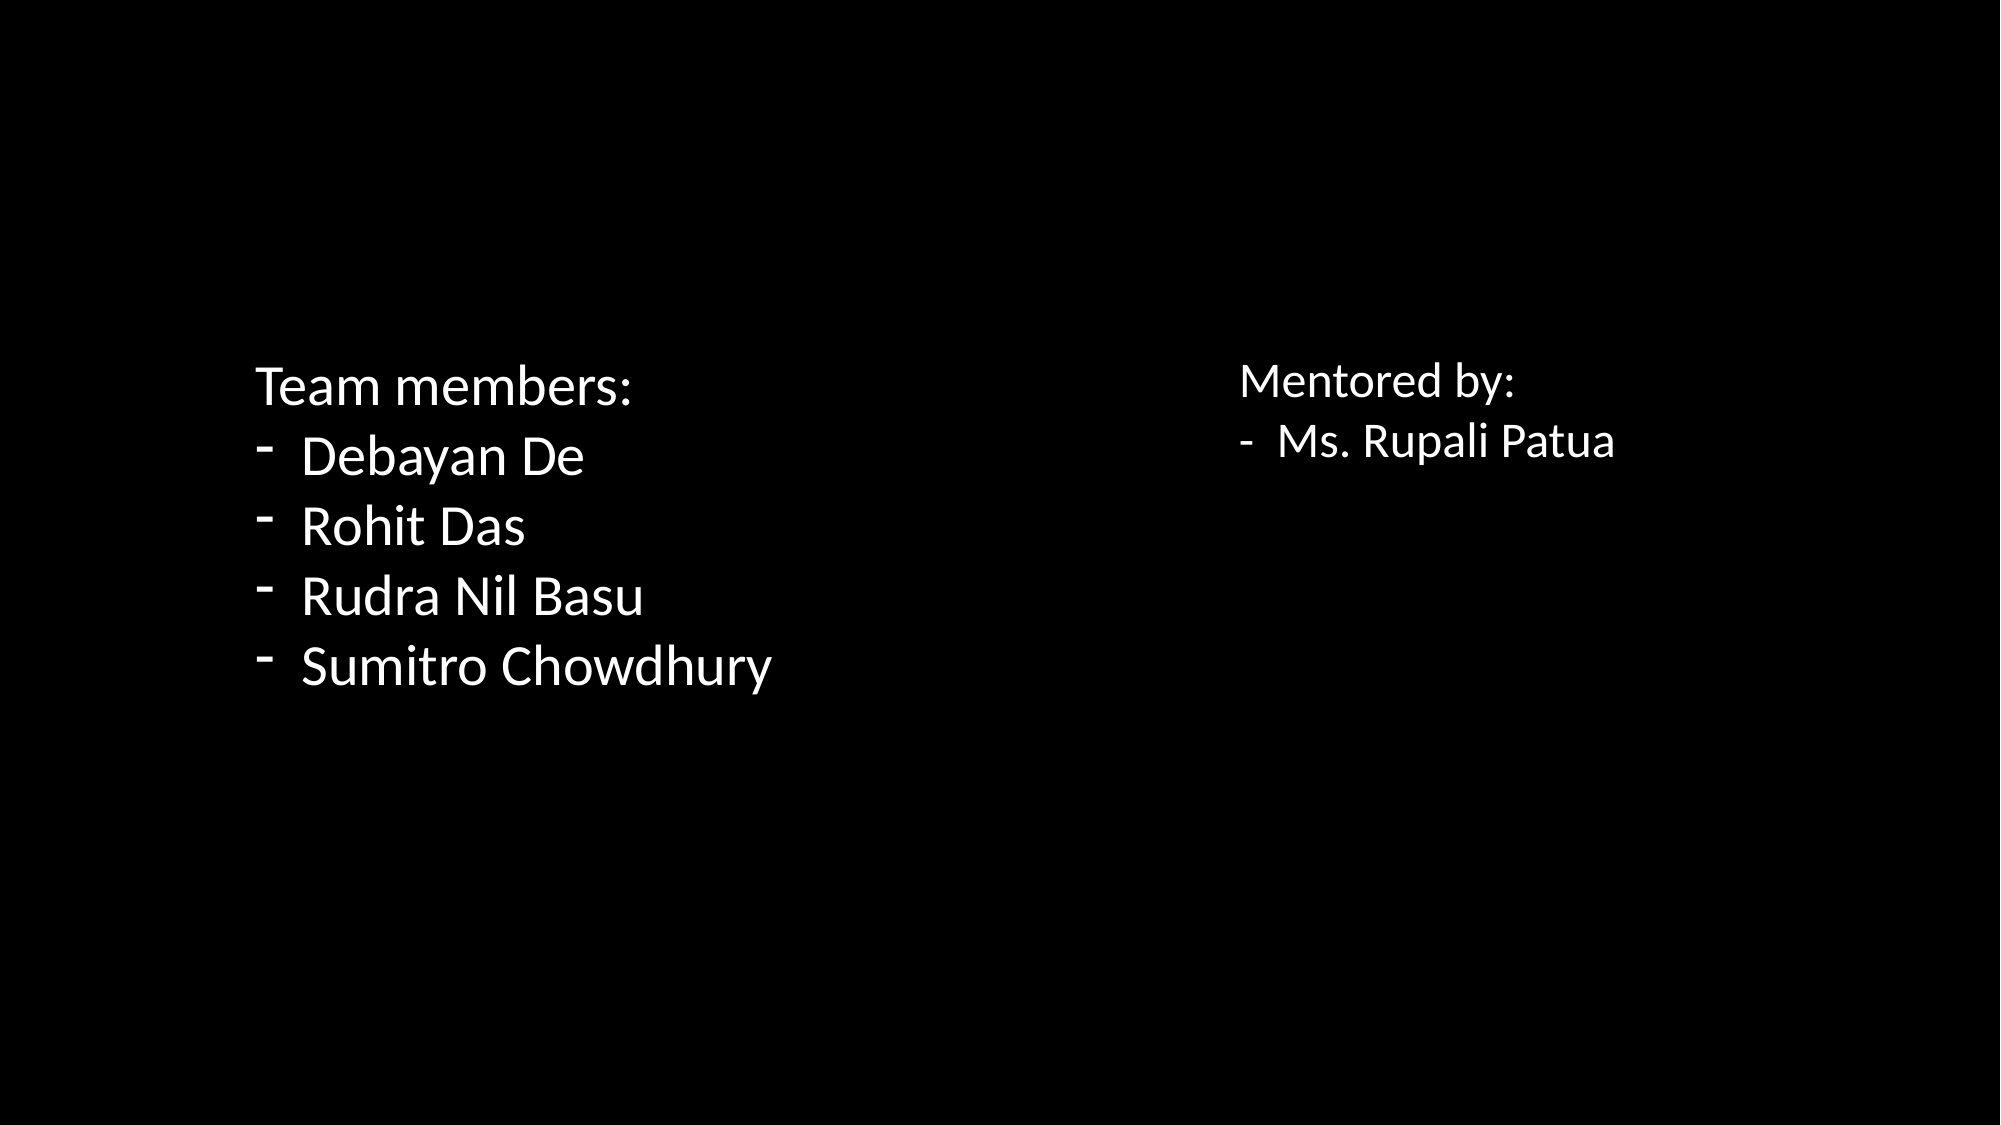

Team members:
Debayan De
Rohit Das
Rudra Nil Basu
Sumitro Chowdhury
Mentored by:
-  Ms. Rupali Patua